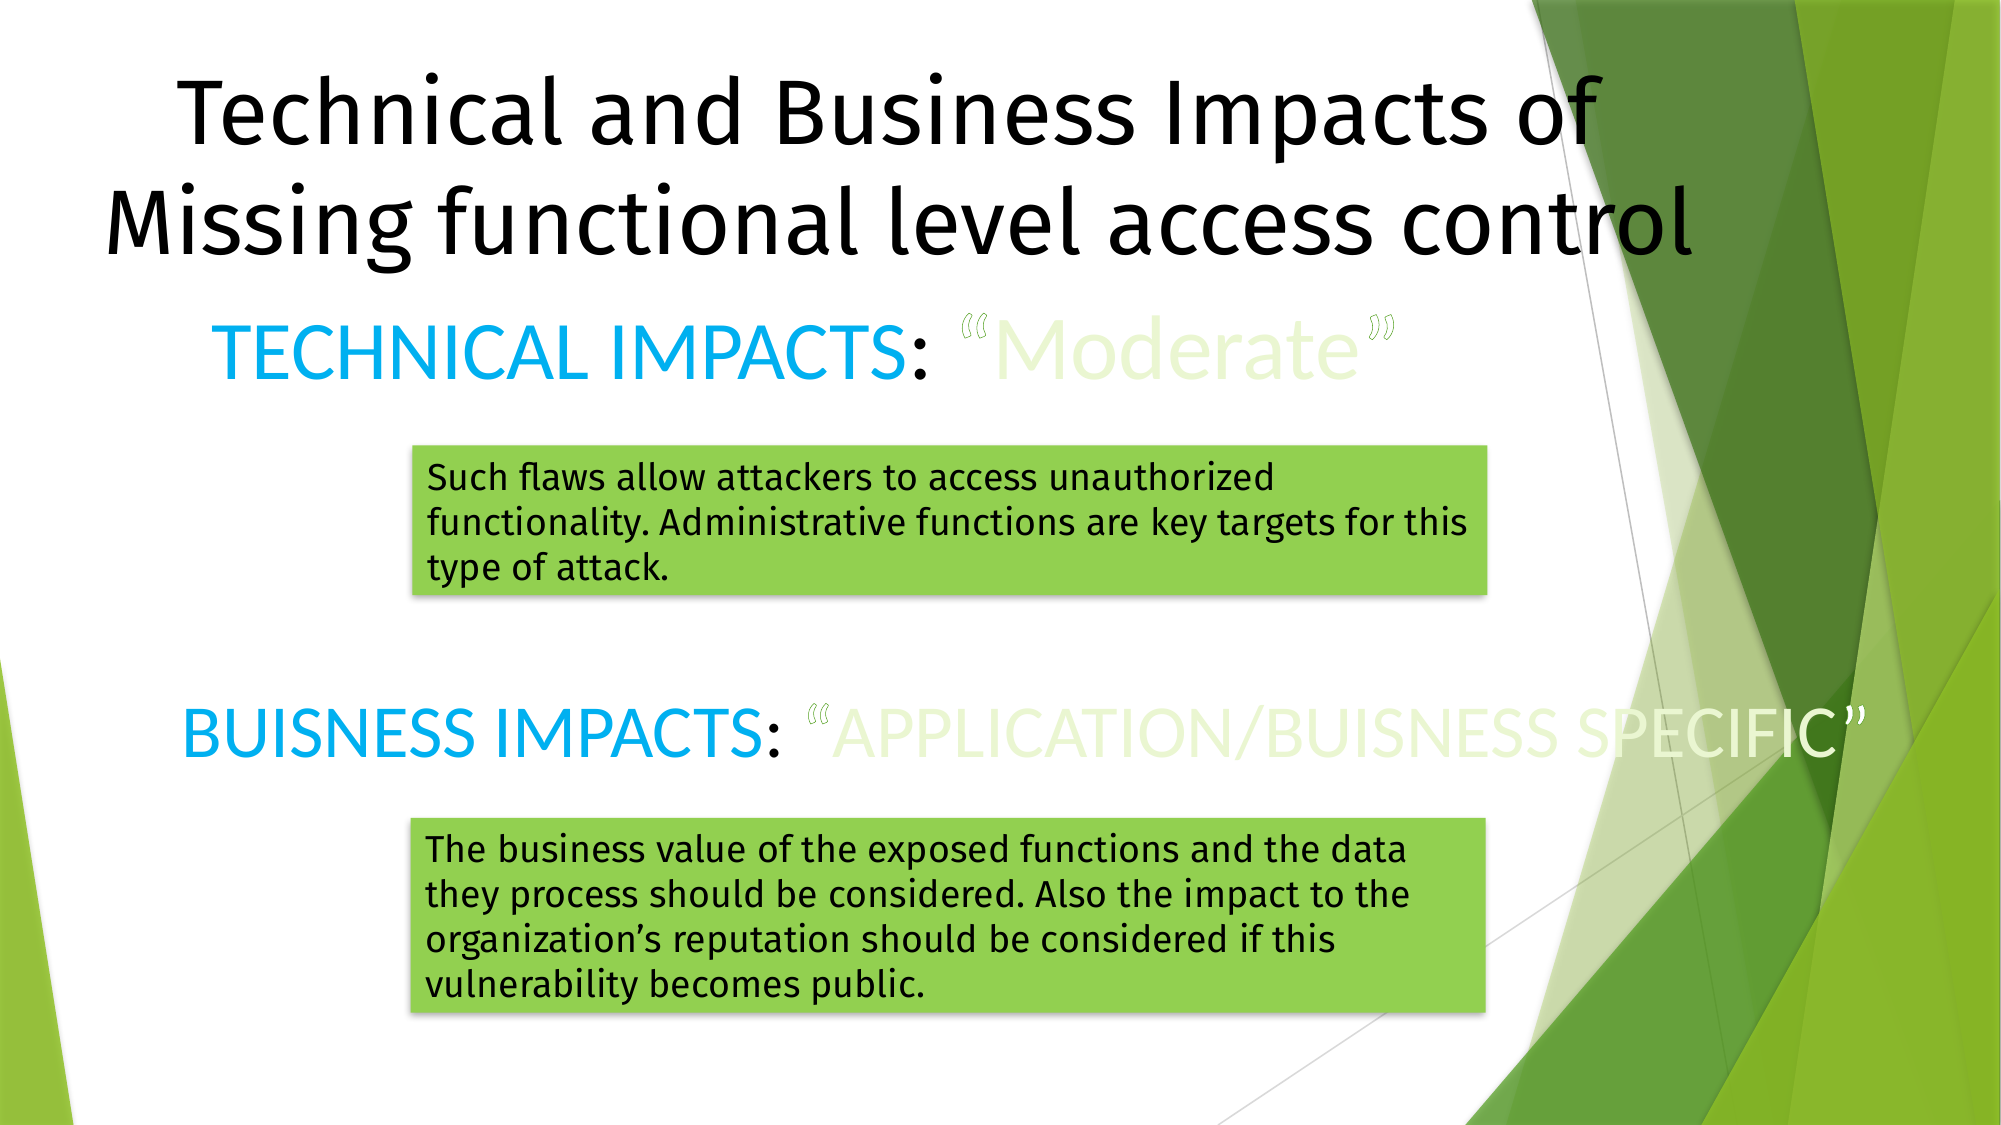

Technical and Business Impacts of
Missing functional level access control
TECHNICAL IMPACTS: “Moderate”
Such flaws allow attackers to access unauthorized functionality. Administrative functions are key targets for this type of attack.
BUISNESS IMPACTS: “APPLICATION/BUISNESS SPECIFIC”
The business value of the exposed functions and the data they process should be considered. Also the impact to the organization’s reputation should be considered if this vulnerability becomes public.